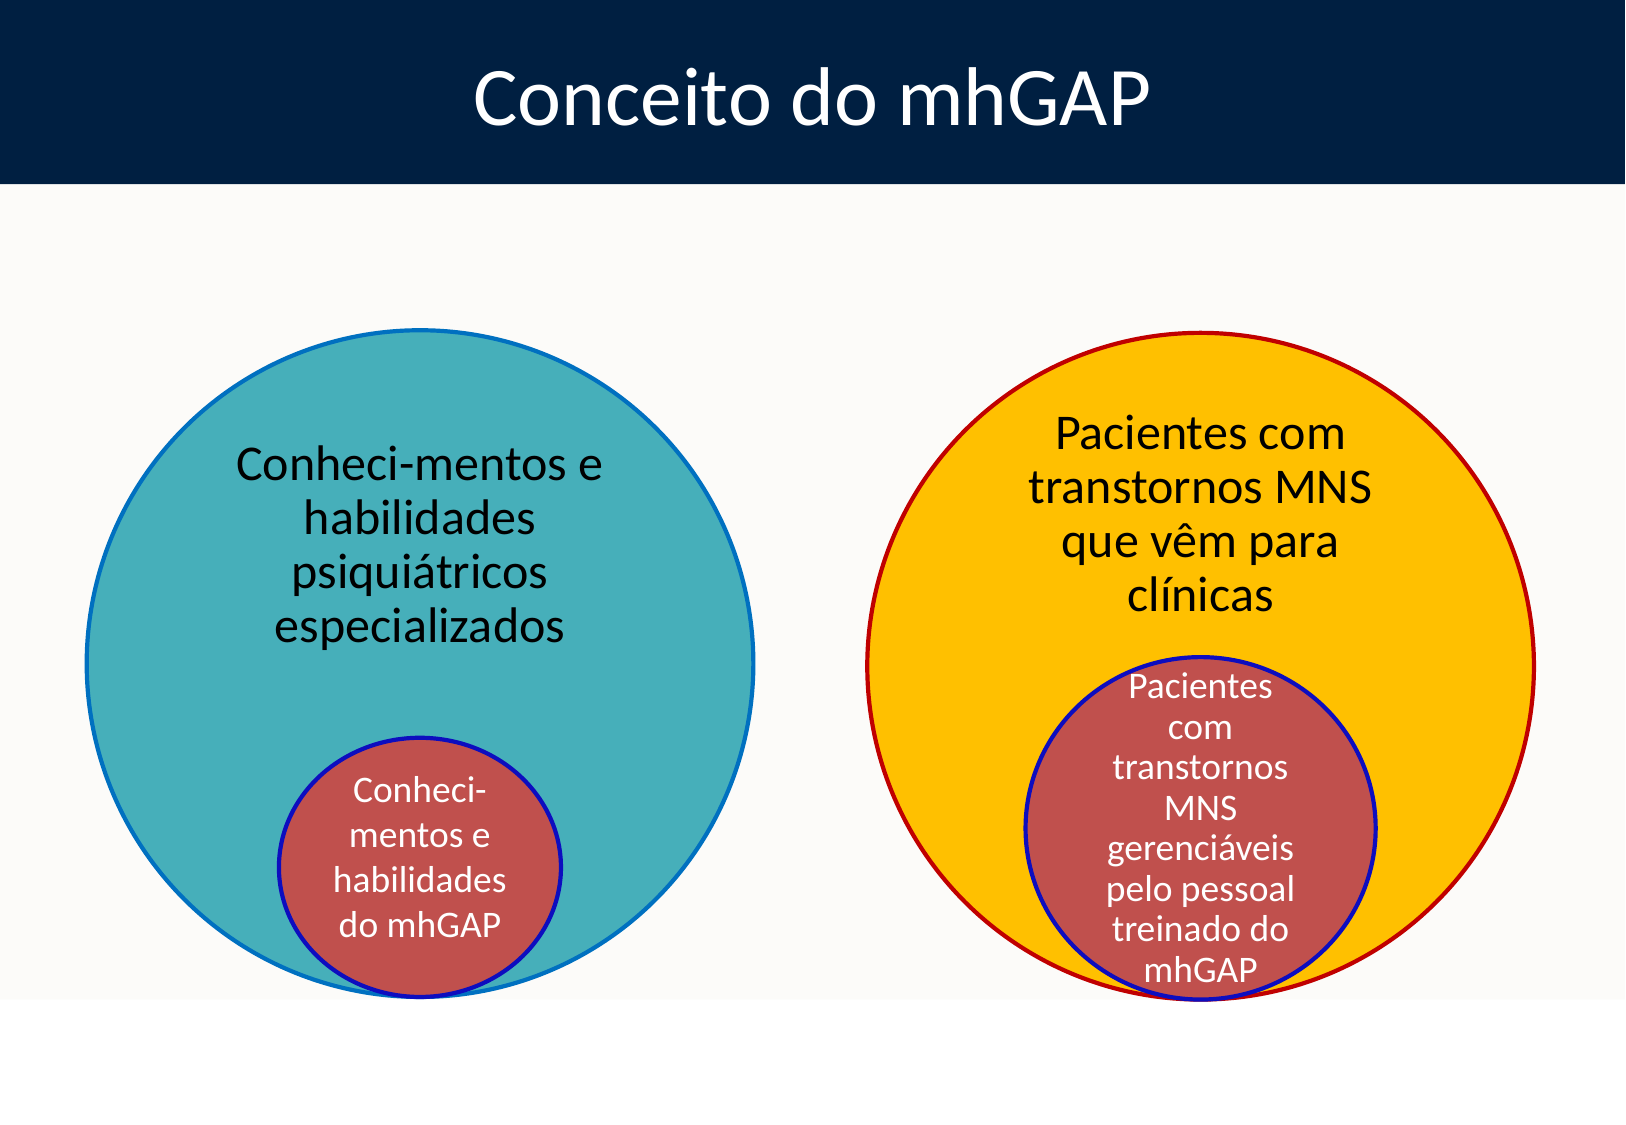

# Conceito do mhGAP

Conheci-mentos e habilidades psiquiátricos especializados

Pacientes com transtornos MNS que vêm para clínicas
Pacientes com transtornos MNS gerenciáveis pelo pessoal treinado do mhGAP
Conheci-mentos e habilidades do mhGAP